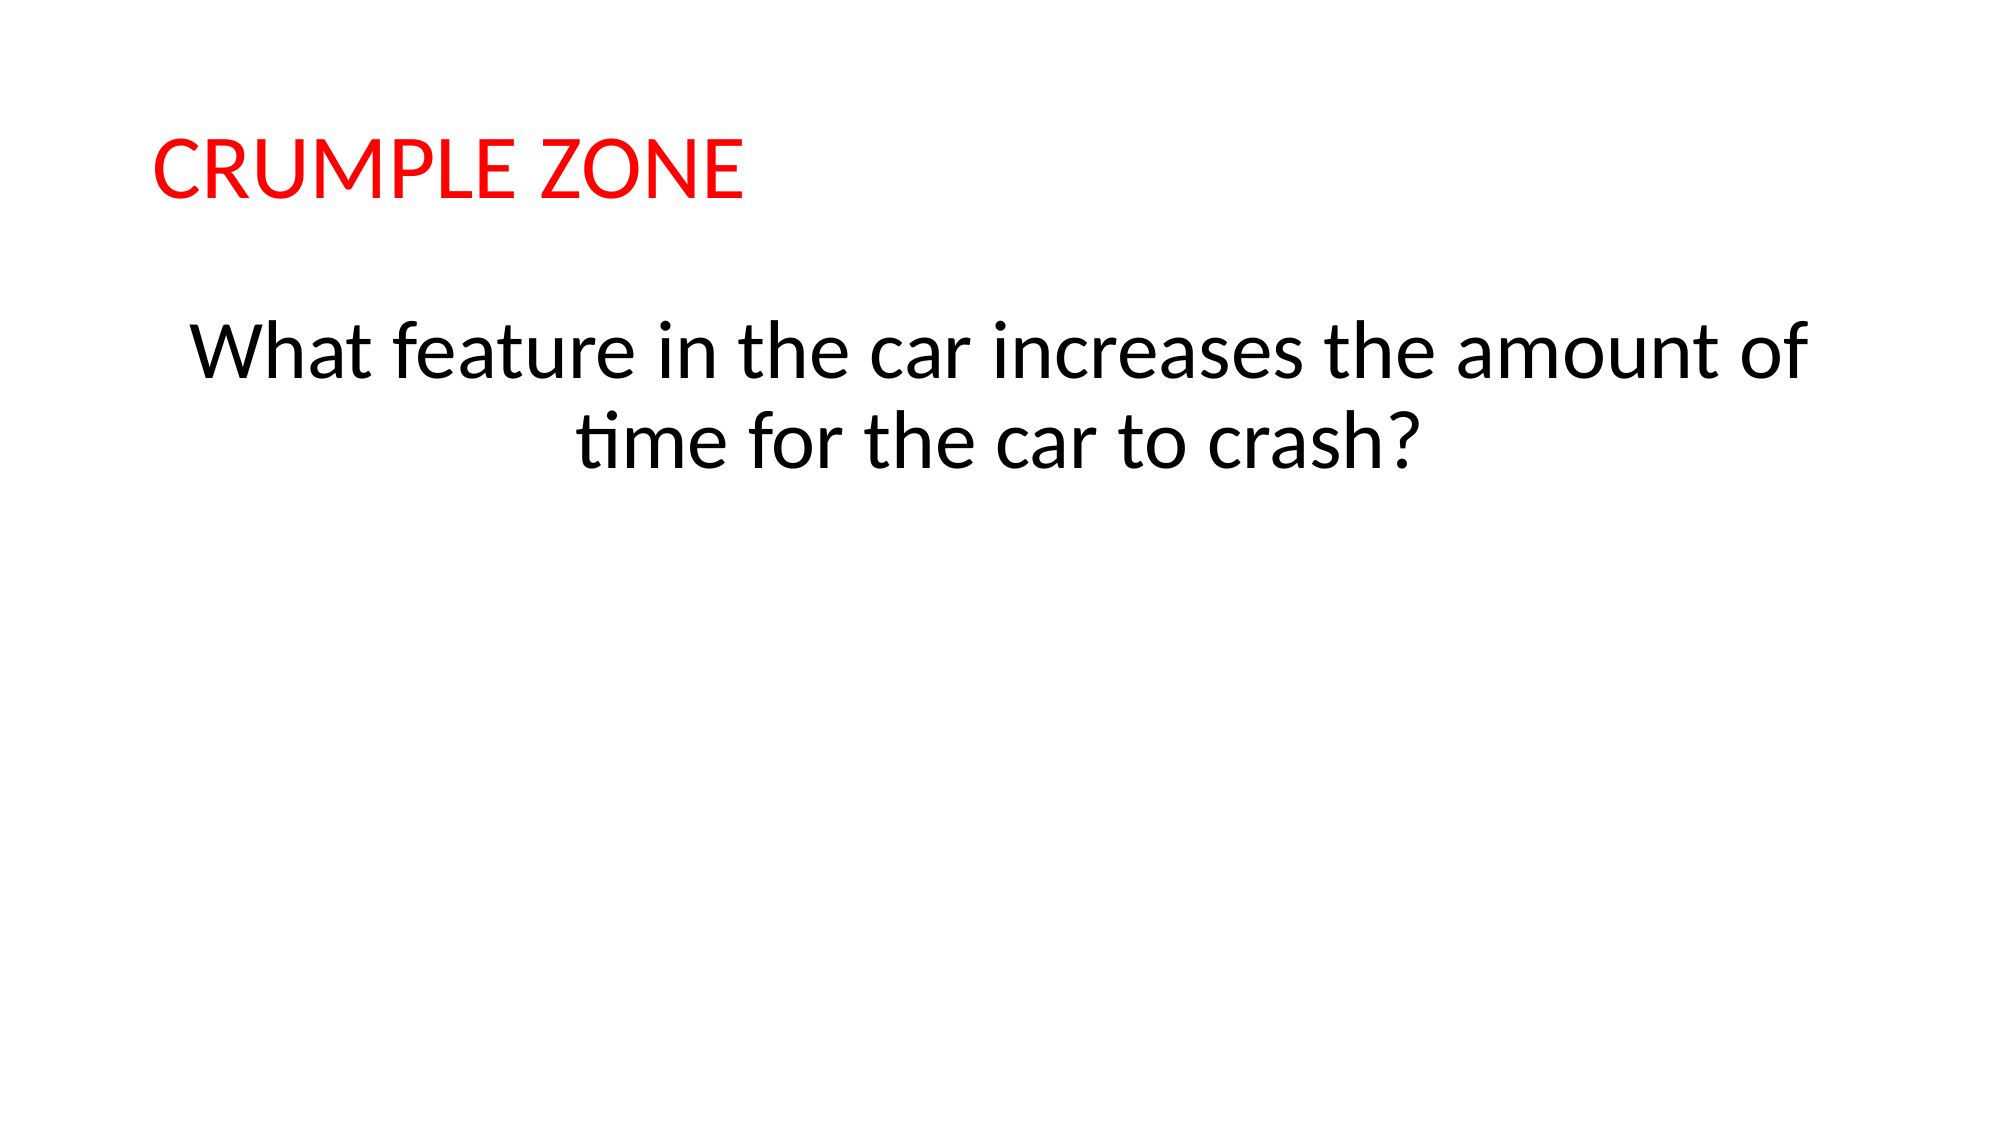

# CRUMPLE ZONE
What feature in the car increases the amount of time for the car to crash?